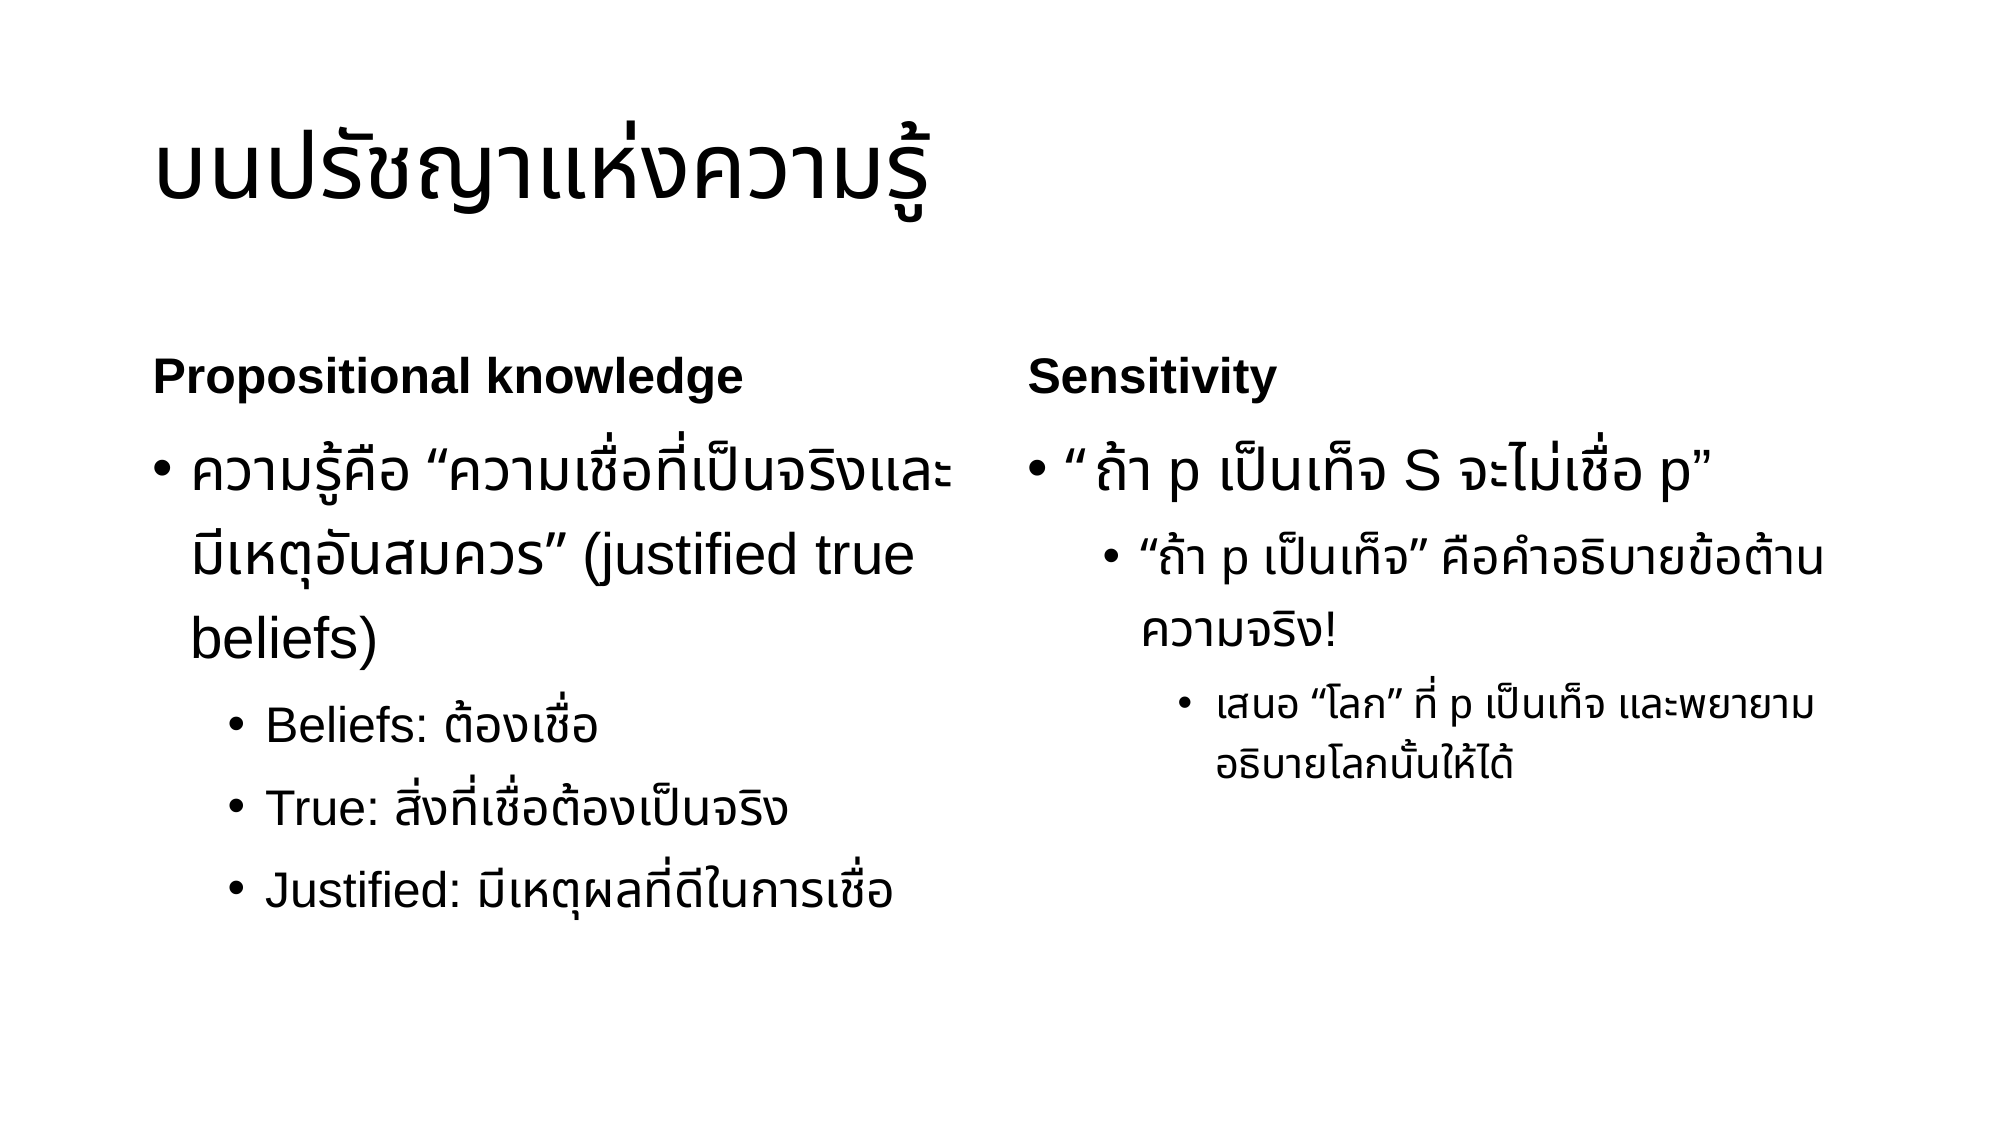

# บนปรัชญาแห่งความรู้
Propositional knowledge
Sensitivity
ความรู้คือ “ความเชื่อที่เป็นจริงและมีเหตุอันสมควร” (justified true beliefs)
Beliefs: ต้องเชื่อ
True: สิ่งที่เชื่อต้องเป็นจริง
Justified: มีเหตุผลที่ดีในการเชื่อ
“ถ้า p เป็นเท็จ S จะไม่เชื่อ p”
“ถ้า p เป็นเท็จ” คือคำอธิบายข้อต้านความจริง!
เสนอ “โลก” ที่ p เป็นเท็จ และพยายามอธิบายโลกนั้นให้ได้